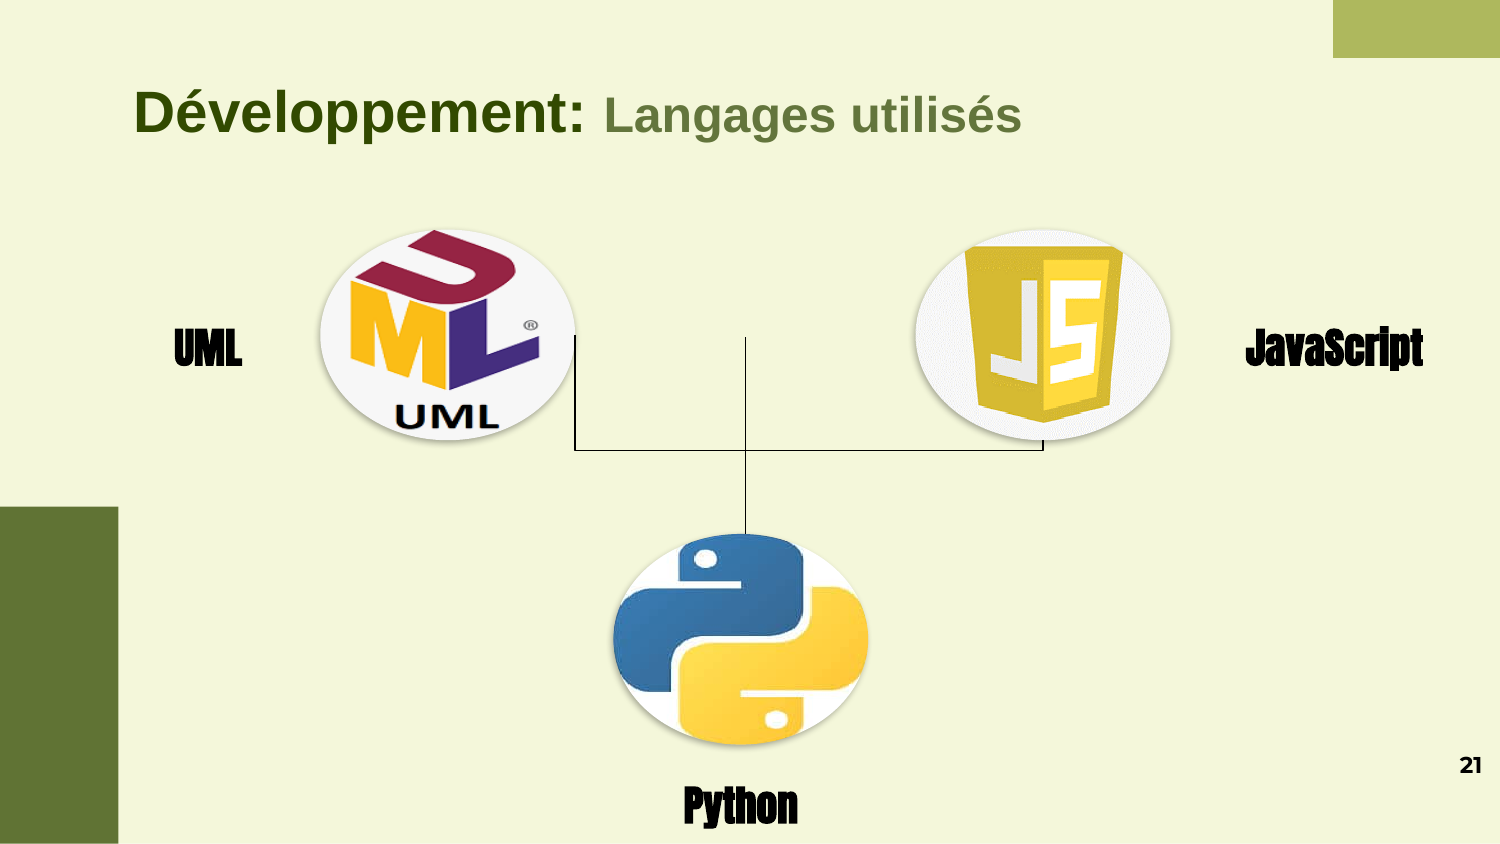

# Développement: Langages utilisés

UML
JavaScript
21
Python